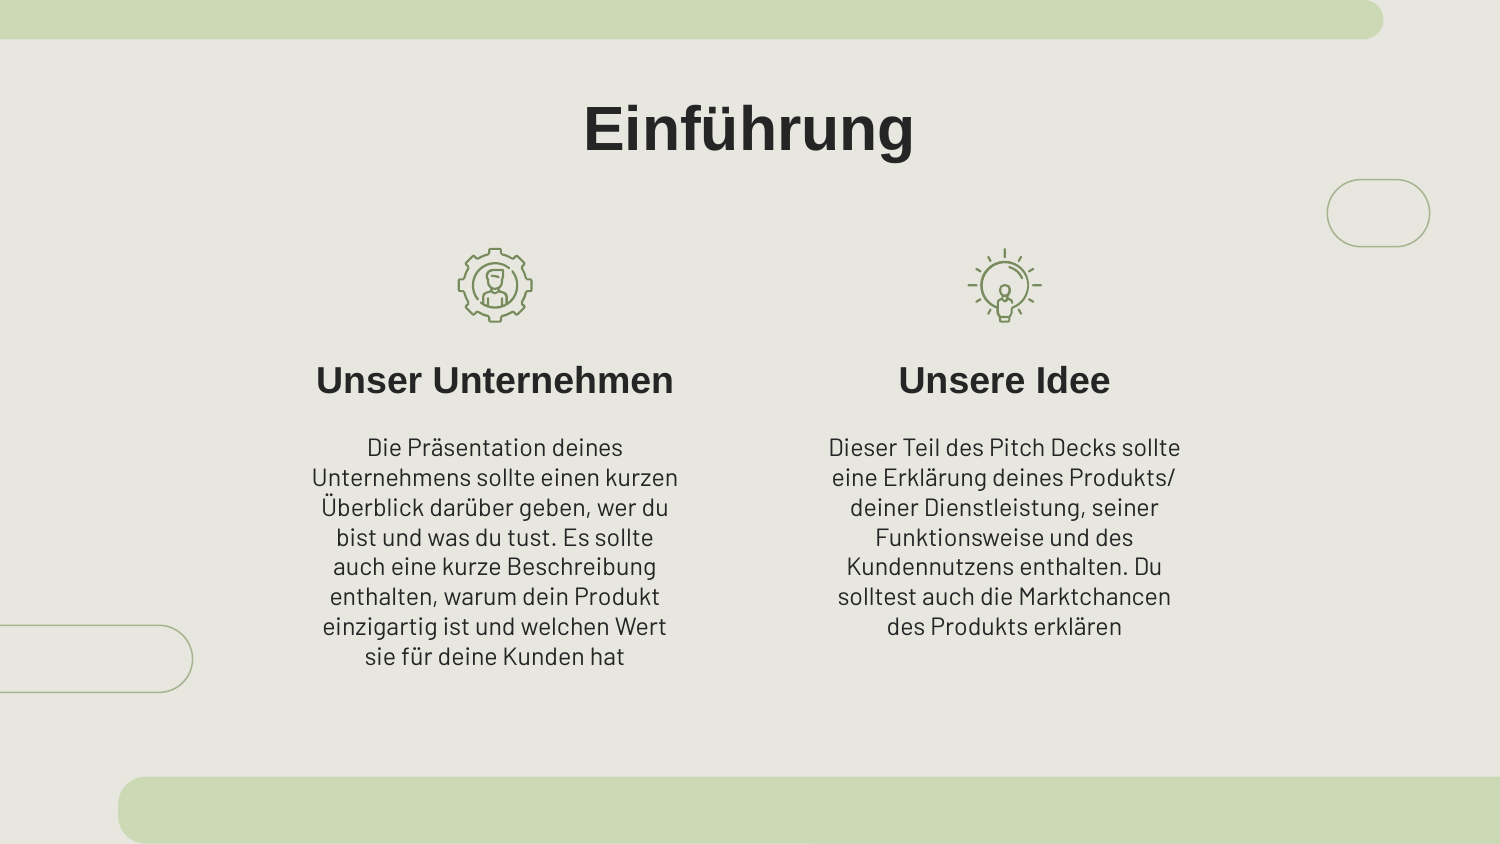

# Einführung

Unser Unternehmen
Unsere Idee
Die Präsentation deines Unternehmens sollte einen kurzen Überblick darüber geben, wer du bist und was du tust. Es sollte auch eine kurze Beschreibung enthalten, warum dein Produkt einzigartig ist und welchen Wert sie für deine Kunden hat
Dieser Teil des Pitch Decks sollte eine Erklärung deines Produkts/ deiner Dienstleistung, seiner Funktionsweise und des Kundennutzens enthalten. Du solltest auch die Marktchancen des Produkts erklären